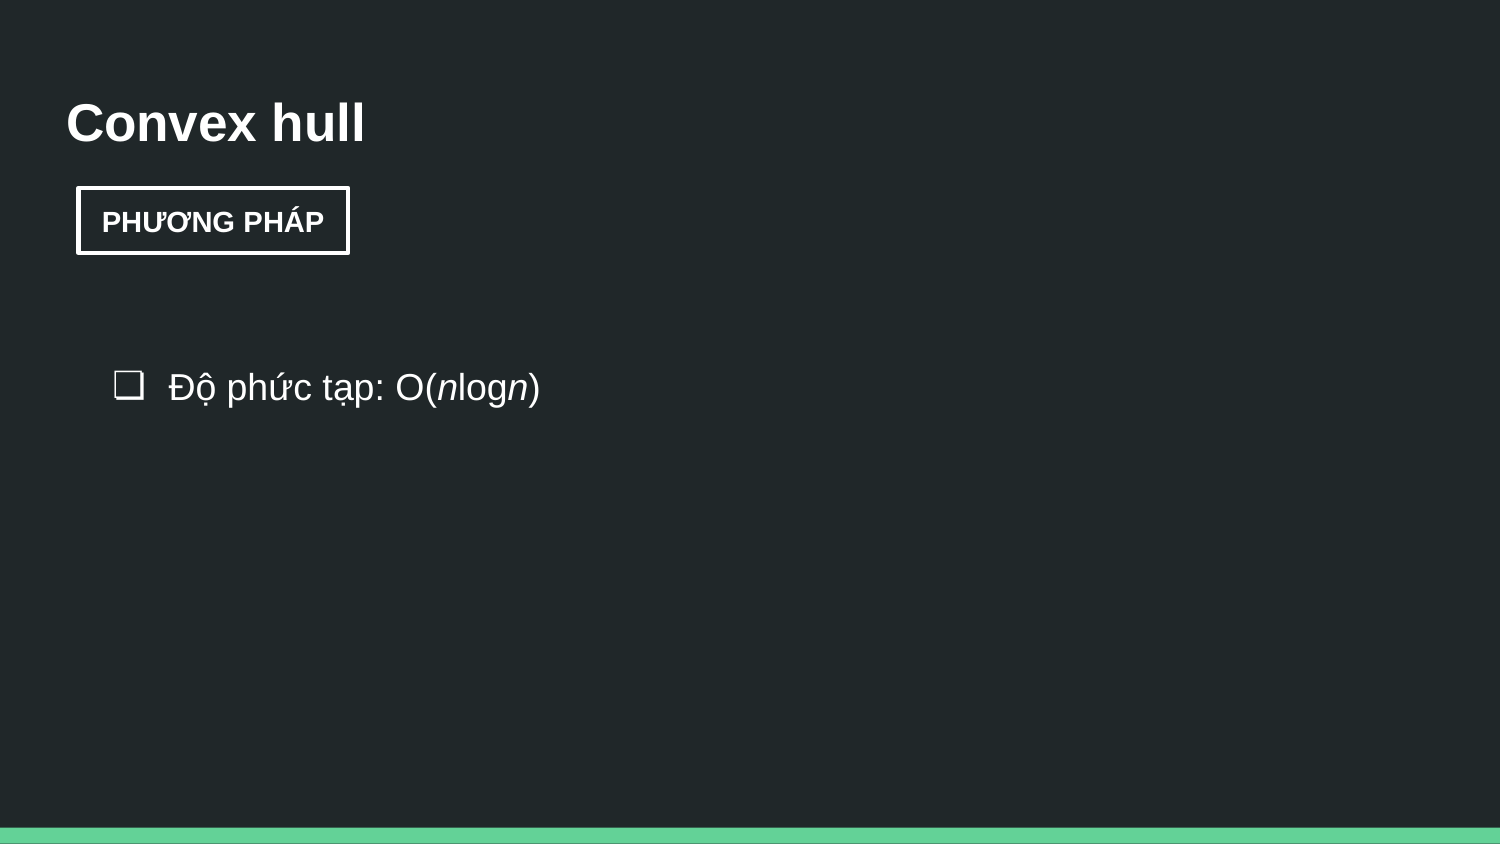

# Convex hull
PHƯƠNG PHÁP
Độ phức tạp: O(nlogn)